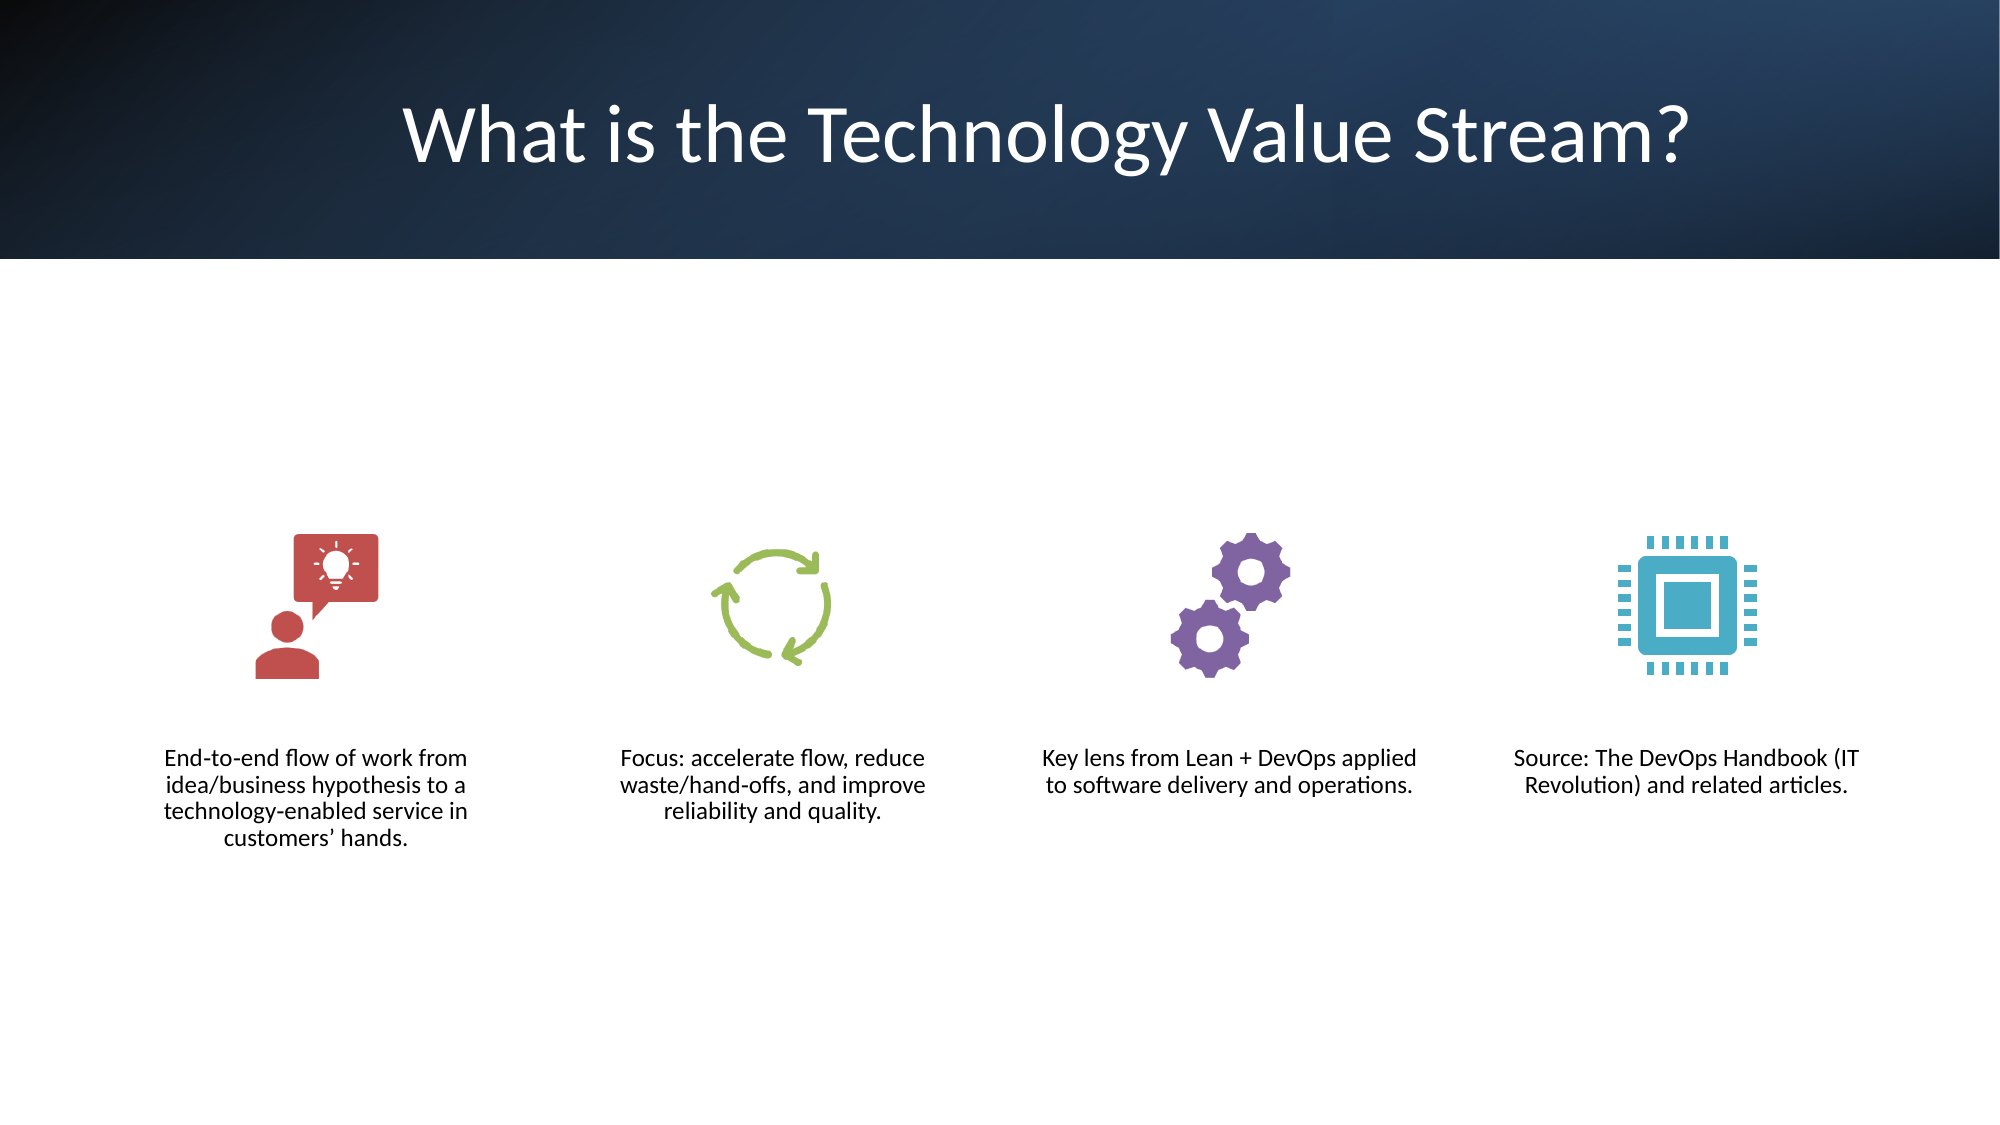

# What is the Technology Value Stream?
End‑to‑end flow of work from idea/business hypothesis to a technology‑enabled service in customers’ hands.
Focus: accelerate flow, reduce waste/hand‑offs, and improve reliability and quality.
Key lens from Lean + DevOps applied to software delivery and operations.
Source: The DevOps Handbook (IT Revolution) and related articles.